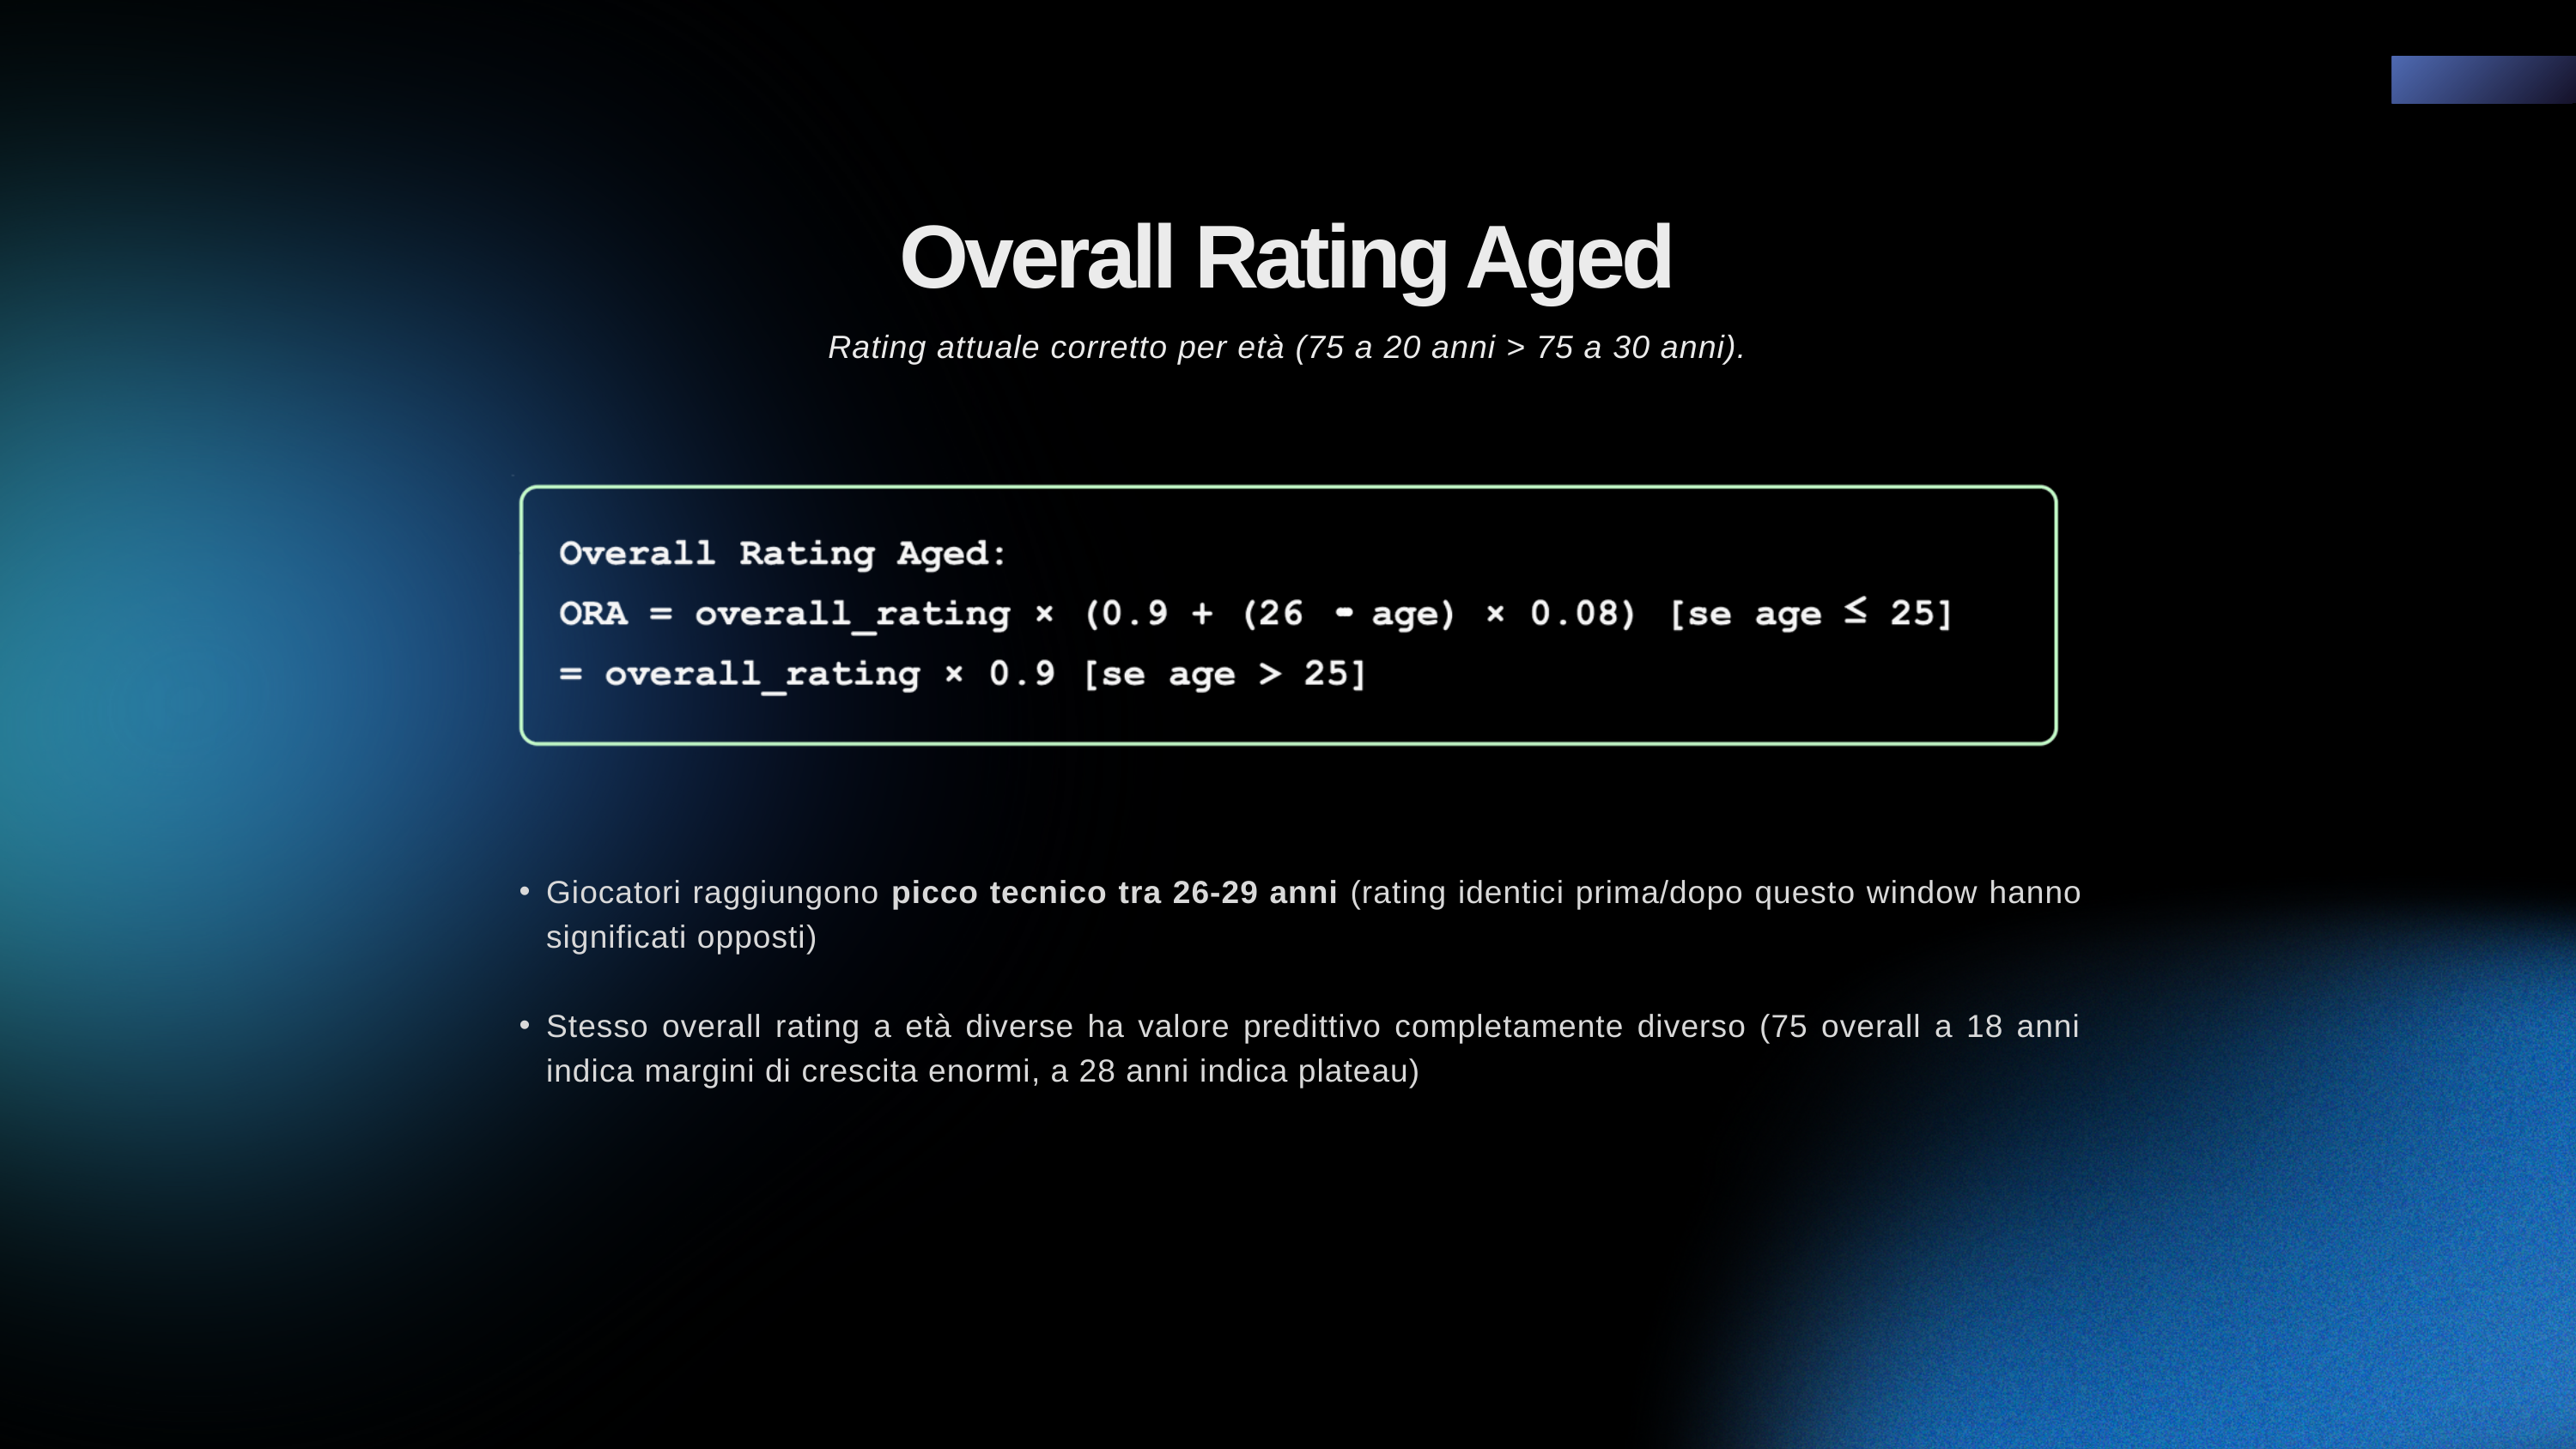

Overall Rating Aged
Rating attuale corretto per età (75 a 20 anni > 75 a 30 anni).

Giocatori raggiungono picco tecnico tra 26-29 anni (rating identici prima/dopo questo window hanno significati opposti)

Stesso overall rating a età diverse ha valore predittivo completamente diverso (75 overall a 18 anni indica margini di crescita enormi, a 28 anni indica plateau)